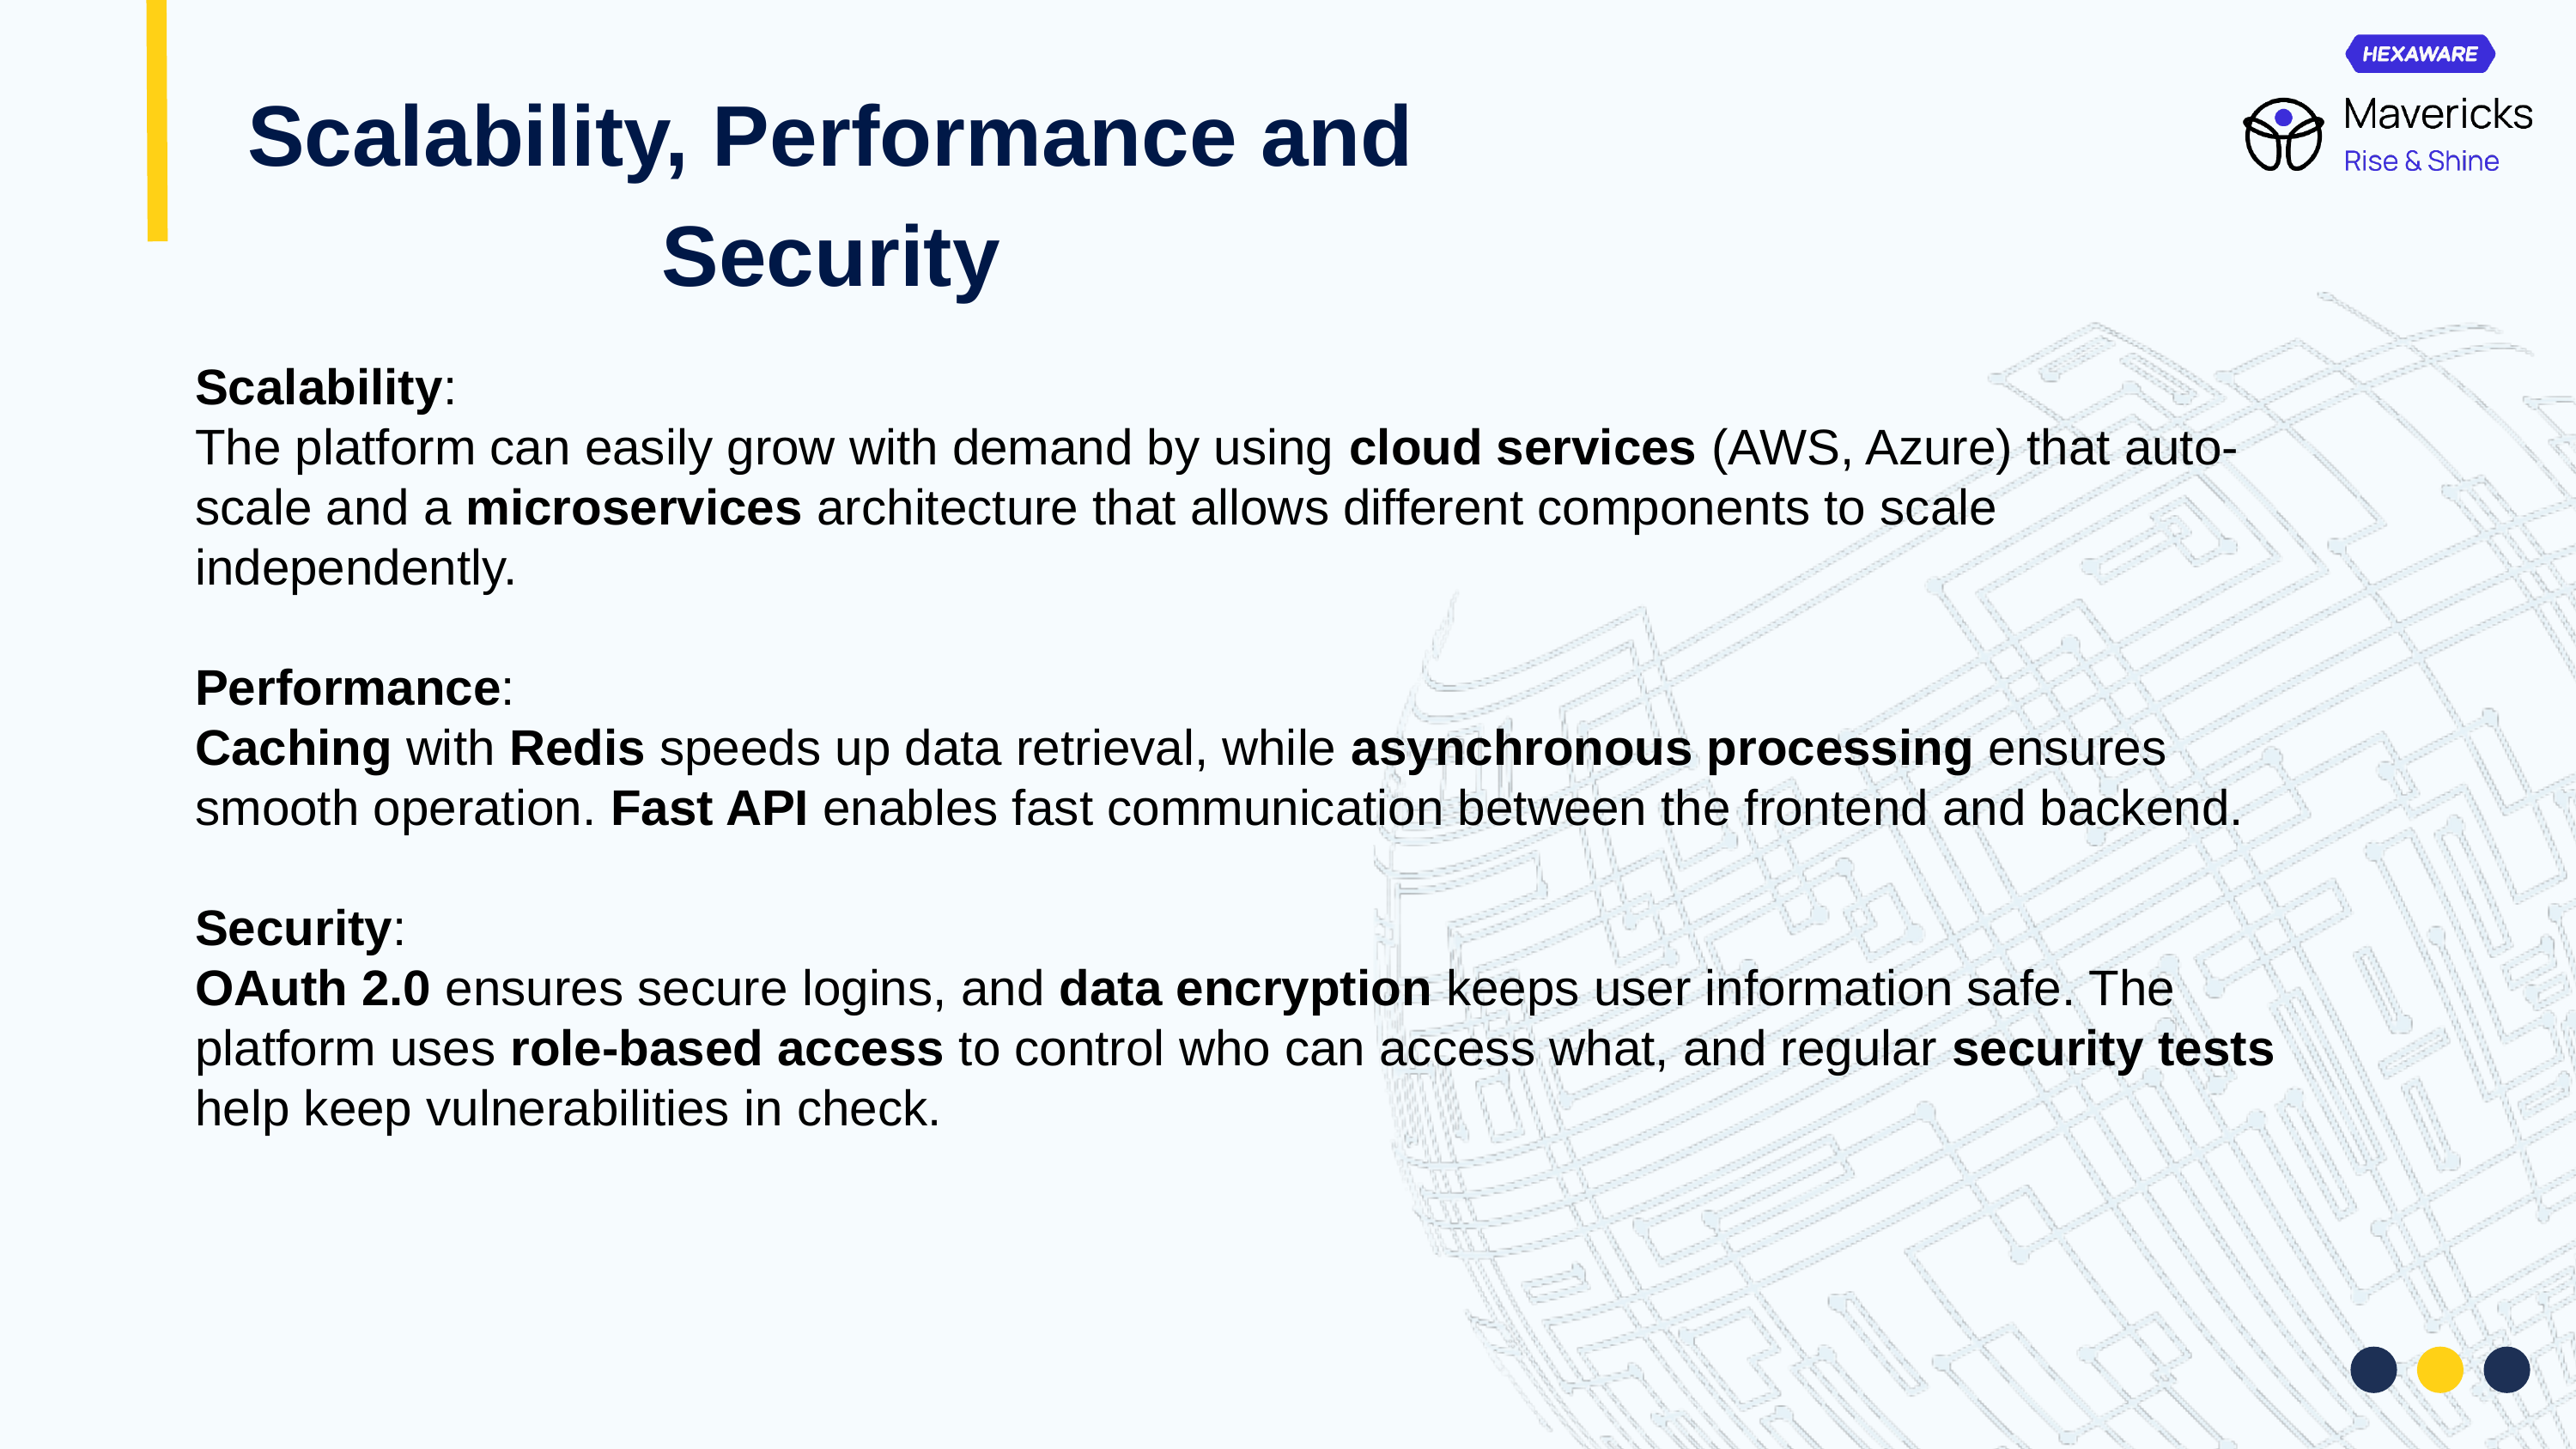

Scalability, Performance and Security

Scalability:
The platform can easily grow with demand by using cloud services (AWS, Azure) that auto-scale and a microservices architecture that allows different components to scale independently.

Performance:
Caching with Redis speeds up data retrieval, while asynchronous processing ensures smooth operation. Fast API enables fast communication between the frontend and backend.

Security:
OAuth 2.0 ensures secure logins, and data encryption keeps user information safe. The platform uses role-based access to control who can access what, and regular security tests help keep vulnerabilities in check.